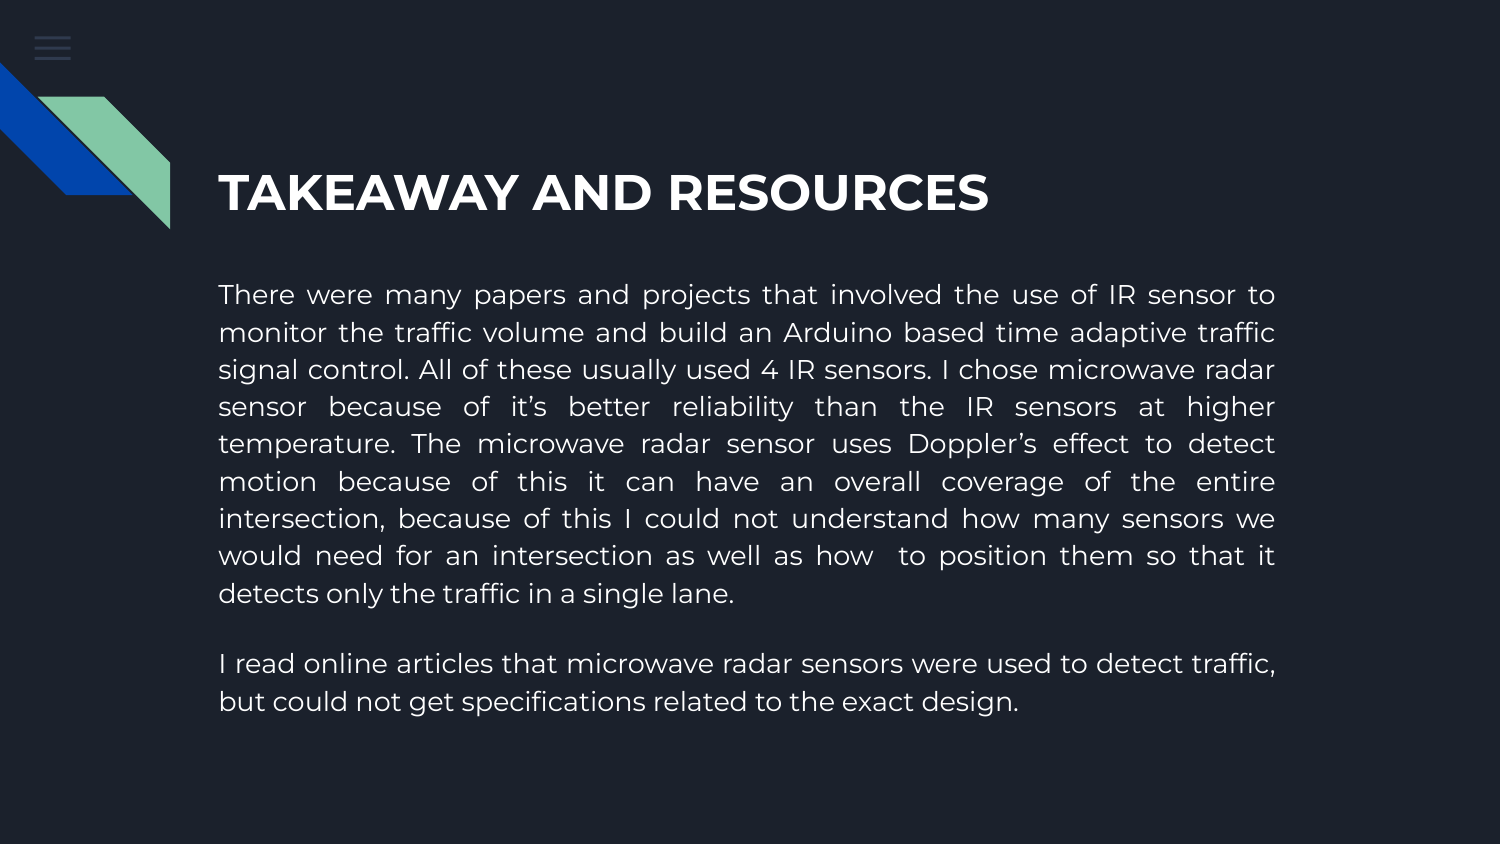

# TAKEAWAY AND RESOURCES

There were many papers and projects that involved the use of IR sensor to monitor the traffic volume and build an Arduino based time adaptive traffic signal control. All of these usually used 4 IR sensors. I chose microwave radar sensor because of it’s better reliability than the IR sensors at higher temperature. The microwave radar sensor uses Doppler’s effect to detect motion because of this it can have an overall coverage of the entire intersection, because of this I could not understand how many sensors we would need for an intersection as well as how  to position them so that it detects only the traffic in a single lane.
I read online articles that microwave radar sensors were used to detect traffic, but could not get specifications related to the exact design.